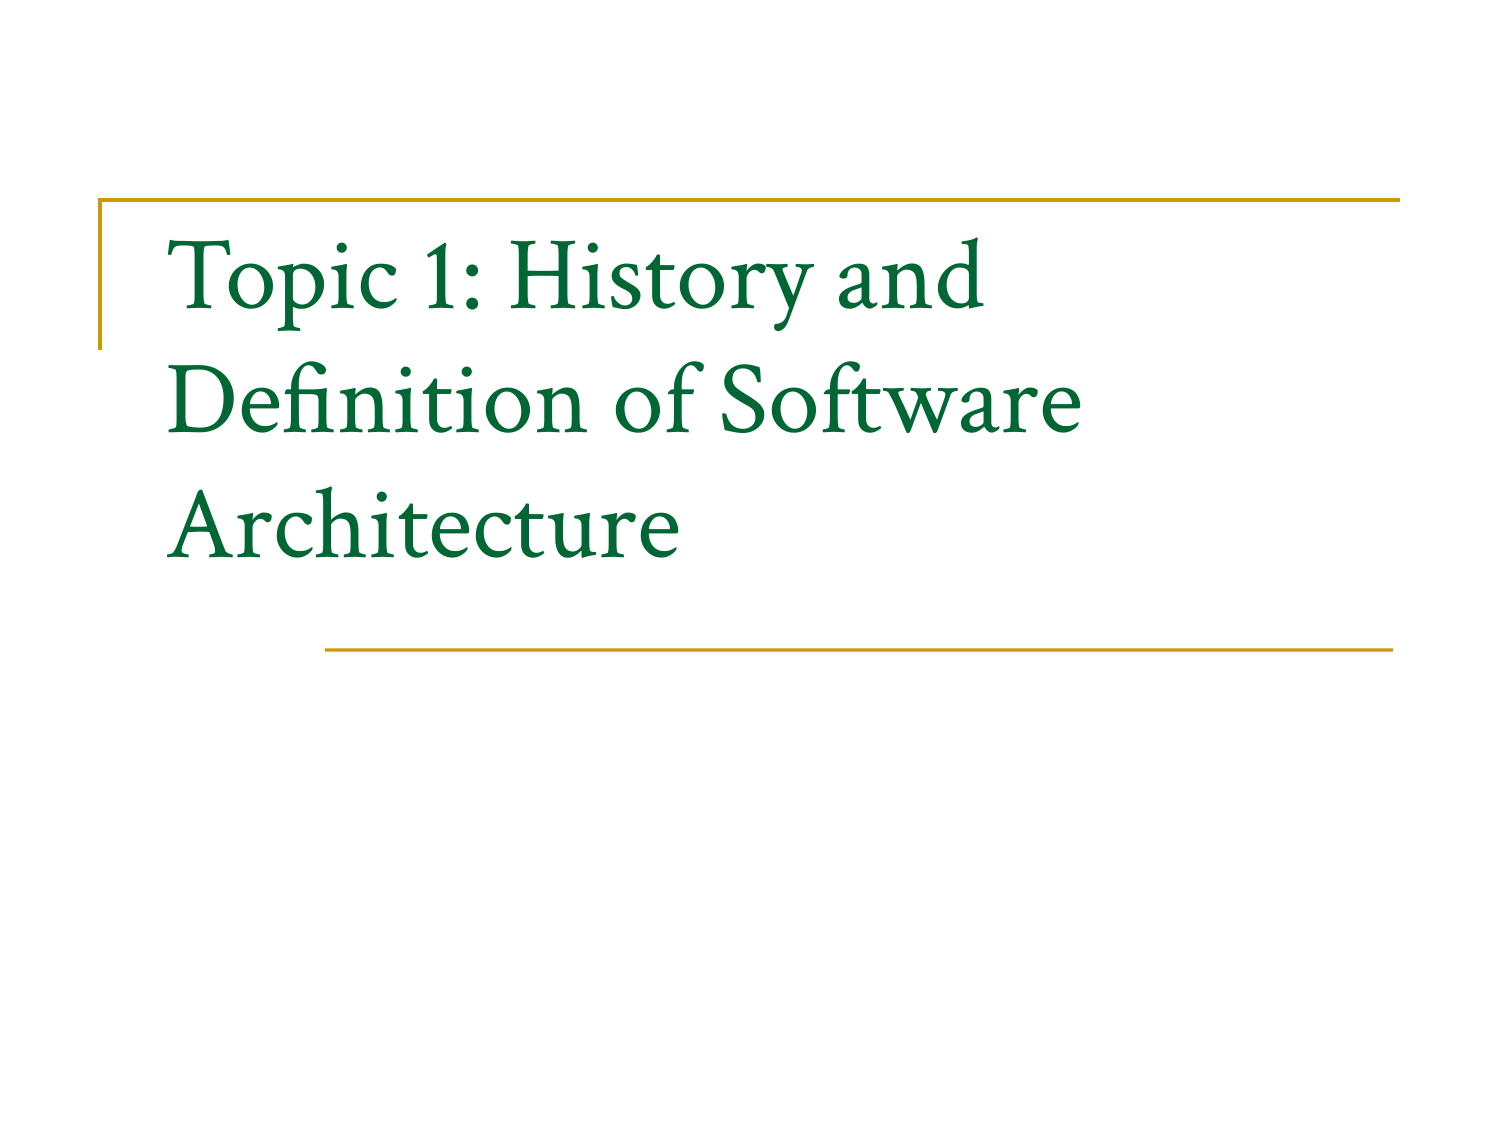

# Topic 1: History and Definition of Software Architecture